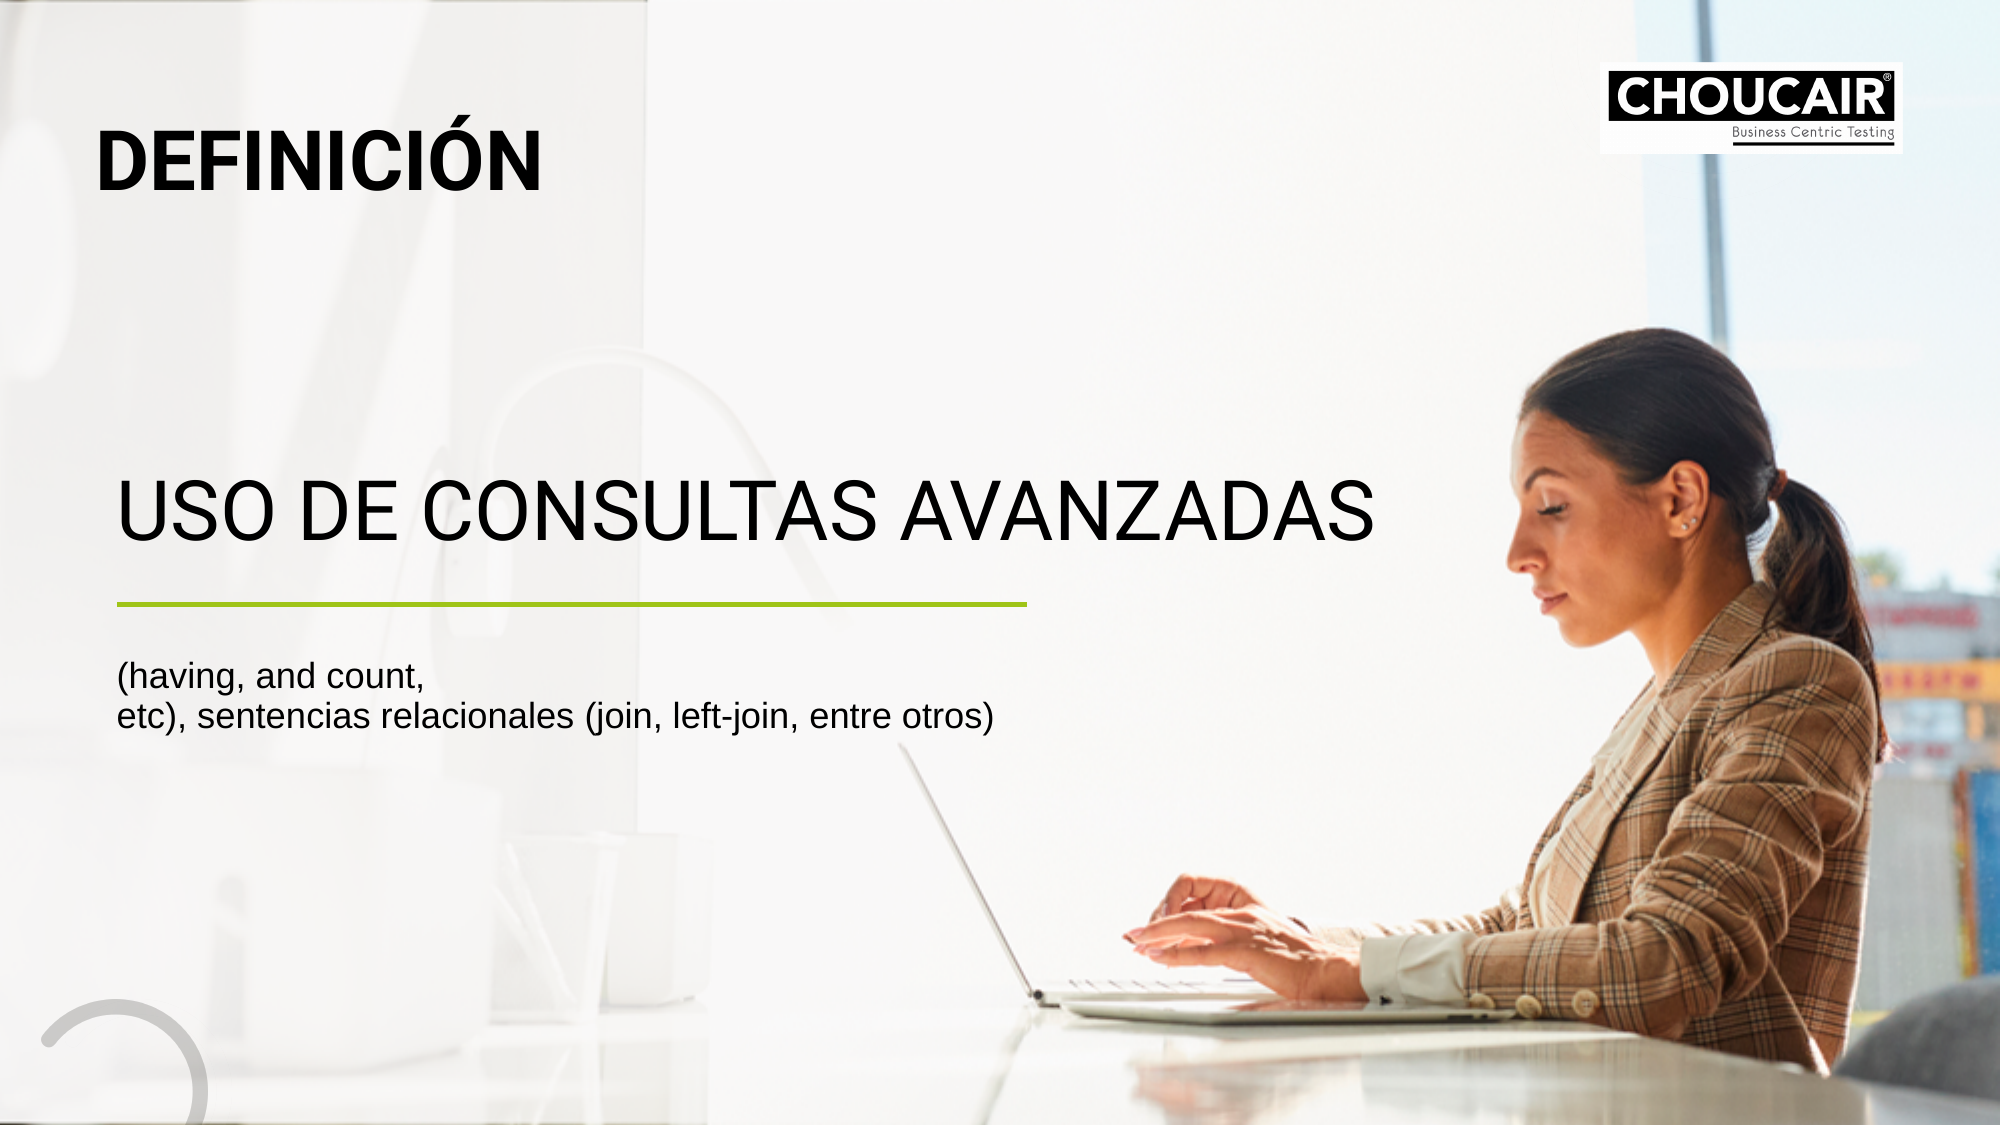

DEFINICIÓN
USO DE CONSULTAS AVANZADAS
(having, and count,
etc), sentencias relacionales (join, left-join, entre otros)